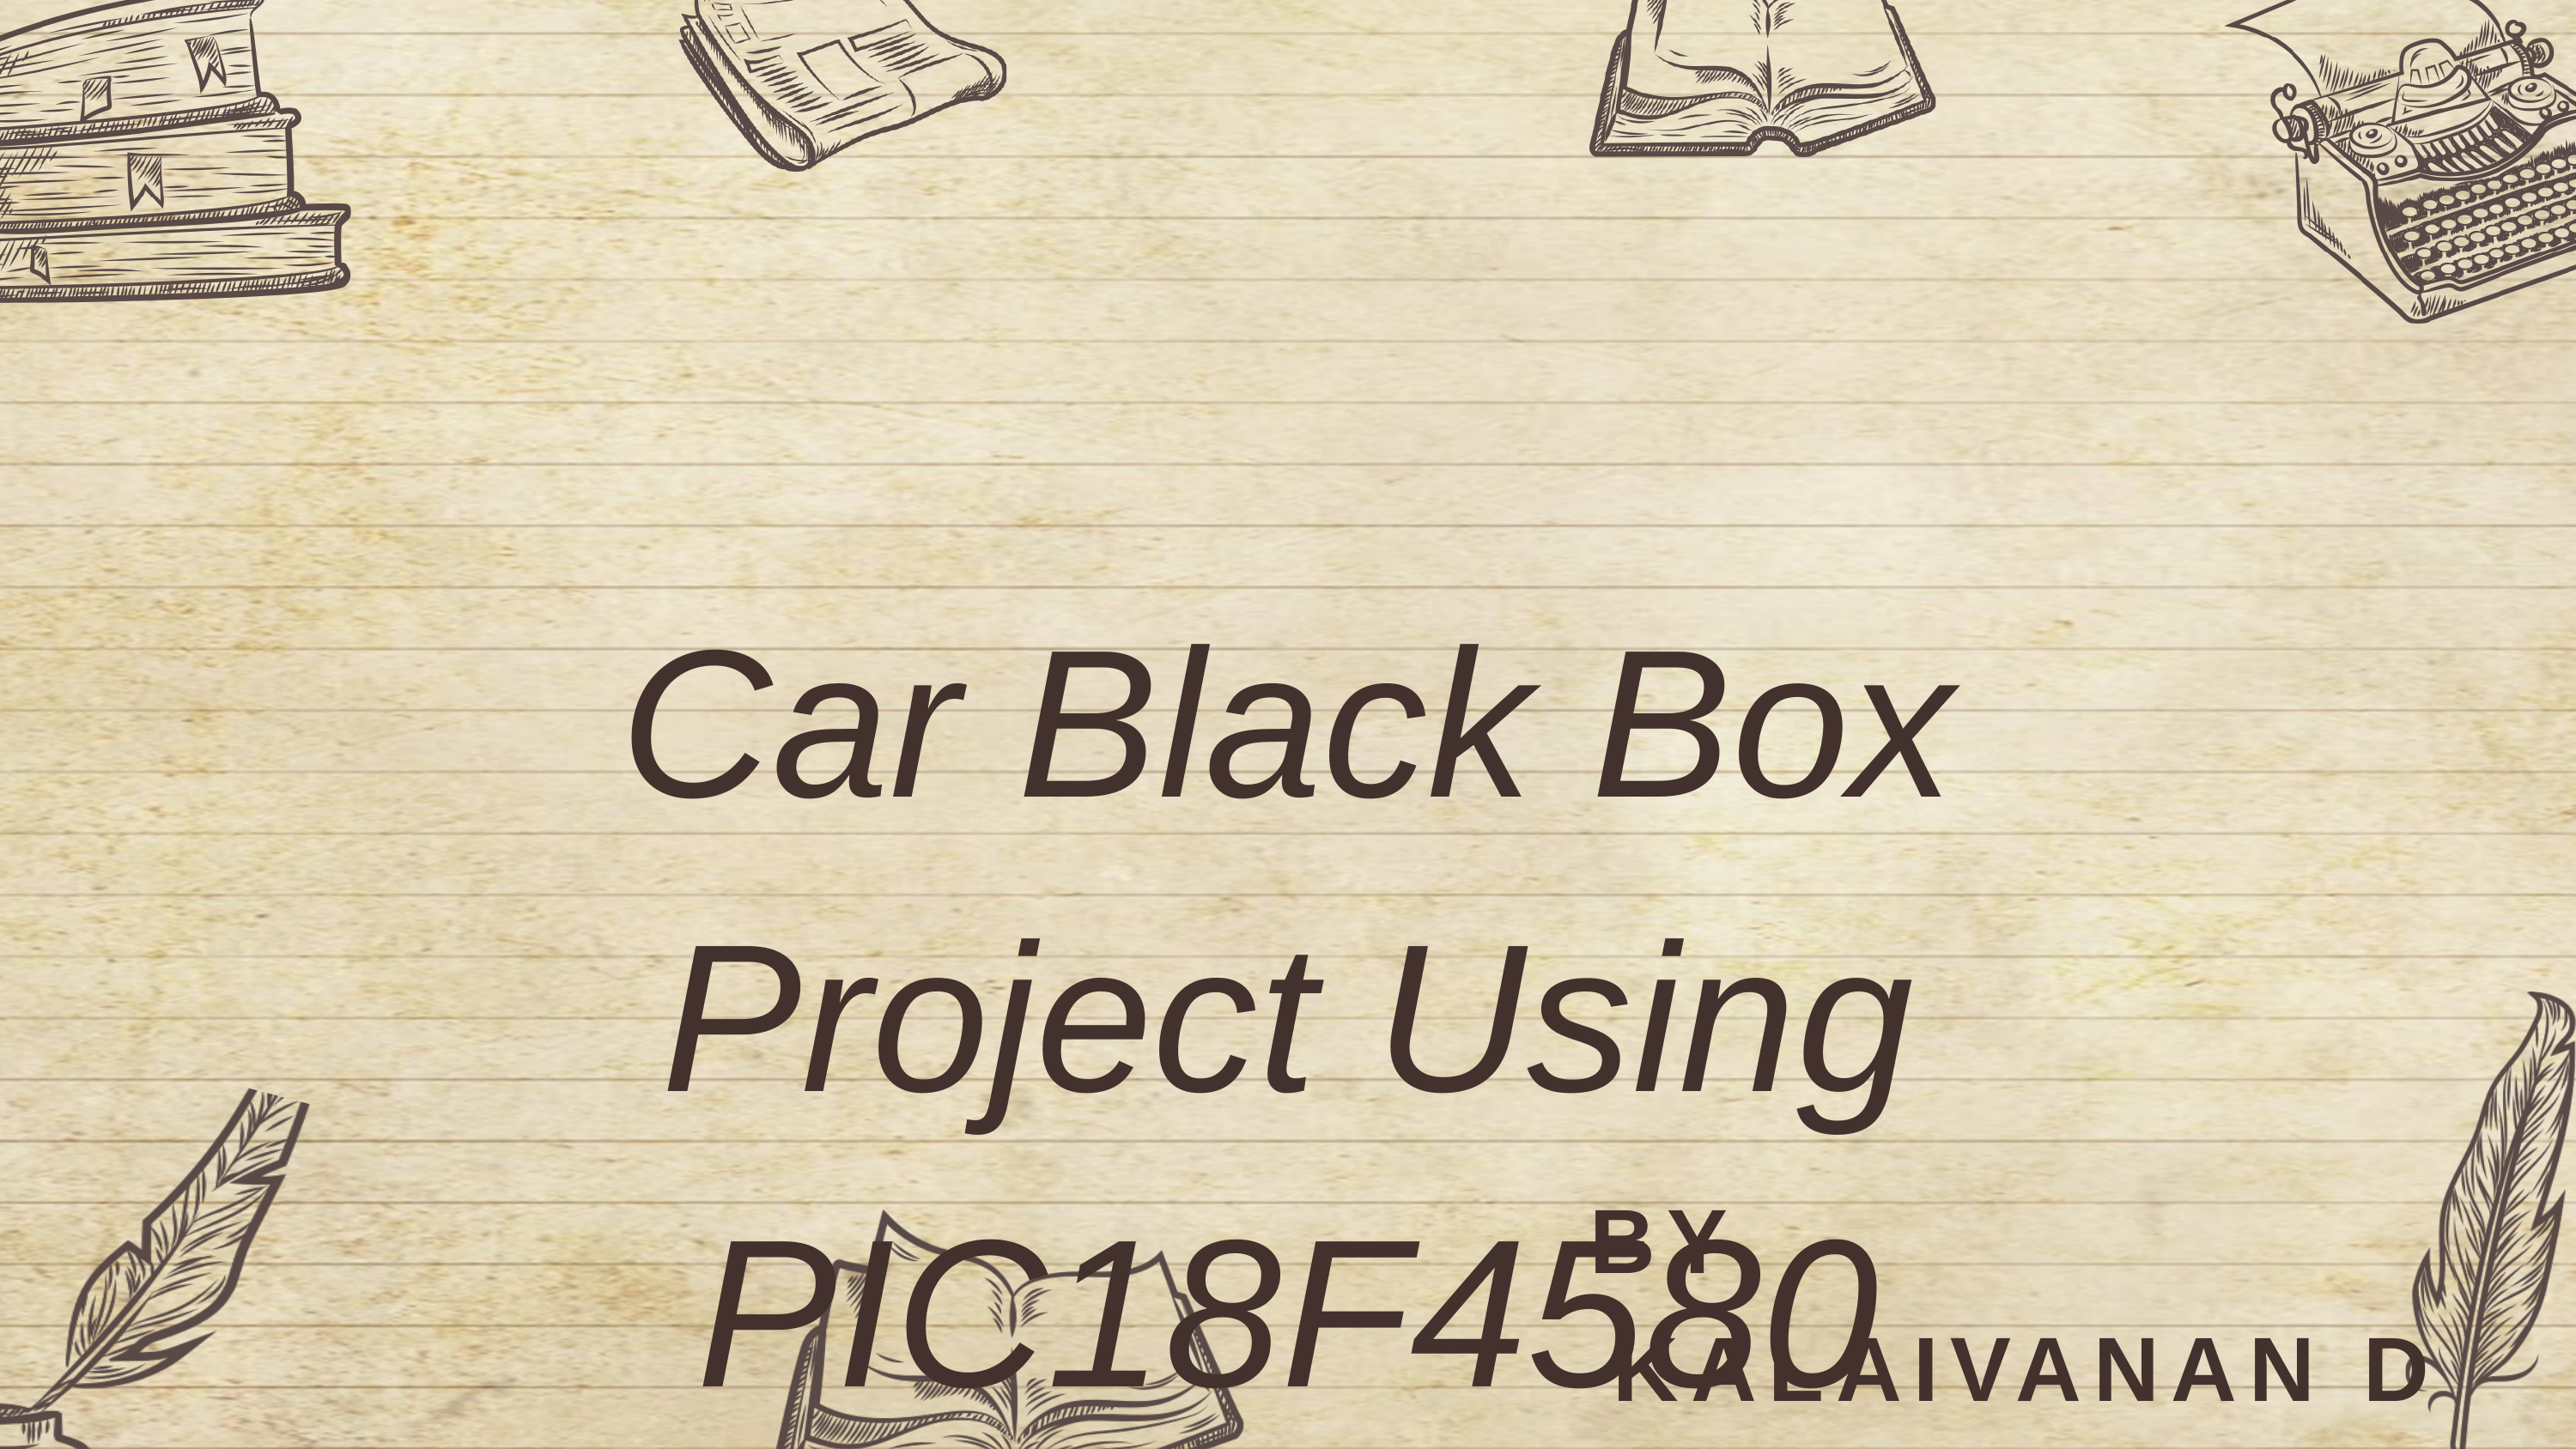

Car Black Box Project Using PIC18F4580

BY
KALAIVANAN D